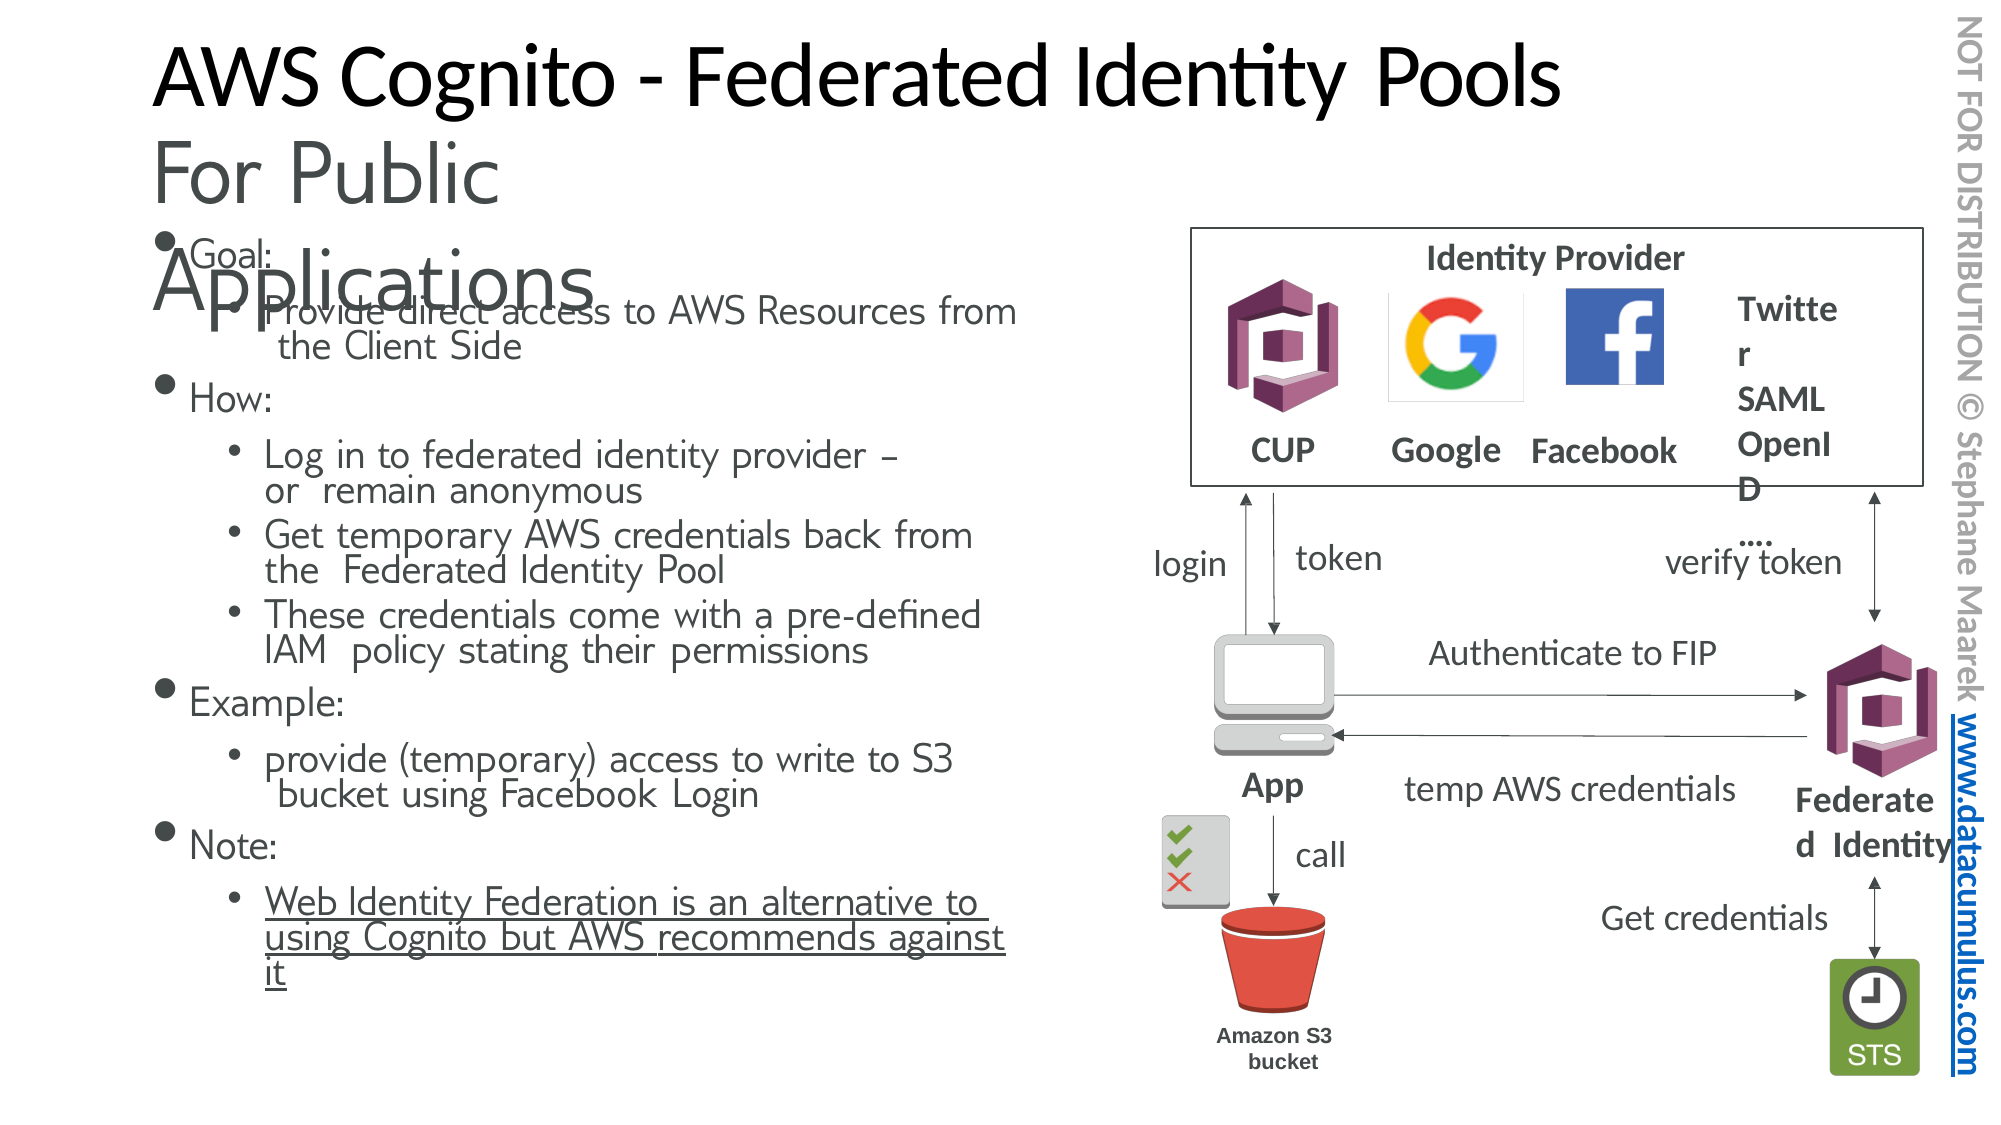

# AWS Cognito - Federated Identity Pools
NOT FOR DISTRIBUTION © Stephane Maarek www.datacumulus.com
For Public Applications
Goal:
Provide direct access to AWS Resources from  the Client Side
How:
Log in to federated identity provider – or  remain anonymous
Get temporary AWS credentials back from the  Federated Identity Pool
These credentials come with a pre-defined IAM  policy stating their permissions
Example:
provide (temporary) access to write to S3  bucket using Facebook Login
Note:
Web Identity Federation is an alternative to  using Cognito but AWS recommends against it

Identity Provider

Twitter  SAML
OpenID
….

CUP	Google
Facebook

token
verify token
login
Authenticate to FIP

App
call
temp AWS credentials
Federated  Identity

Get credentials

Amazon S3  bucket
© Stephane Maarek